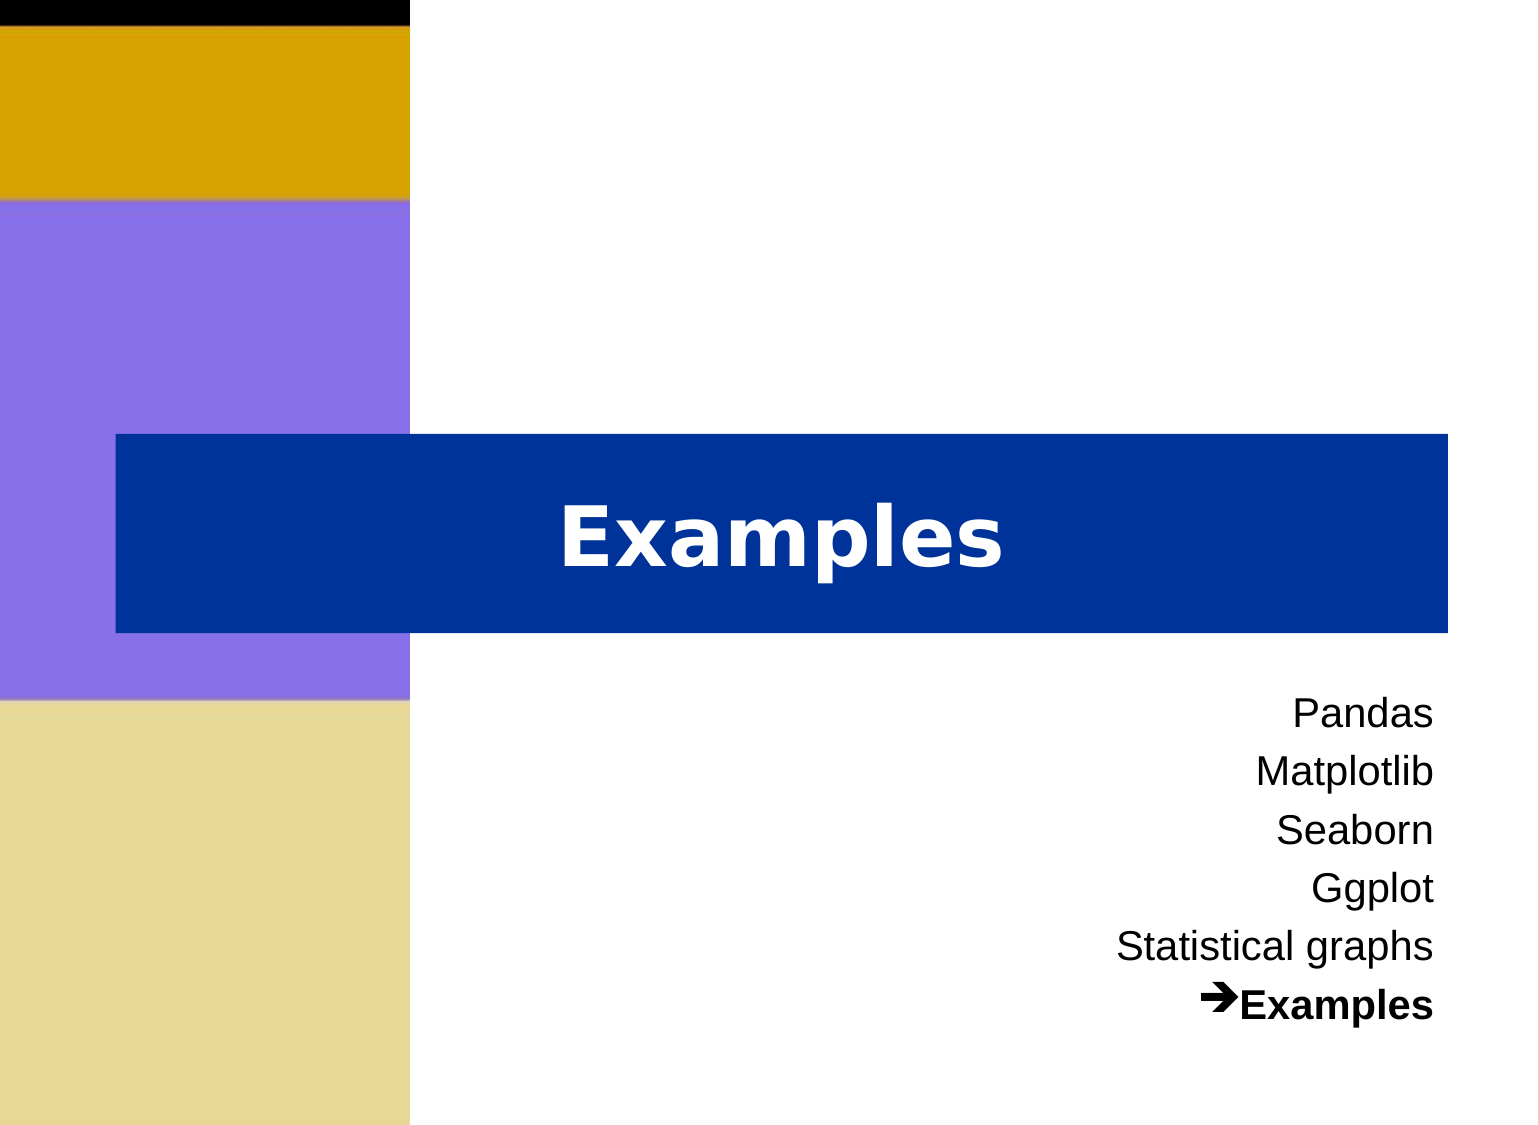

# Examples
Pandas
Matplotlib
Seaborn
Ggplot
Statistical graphs
Examples